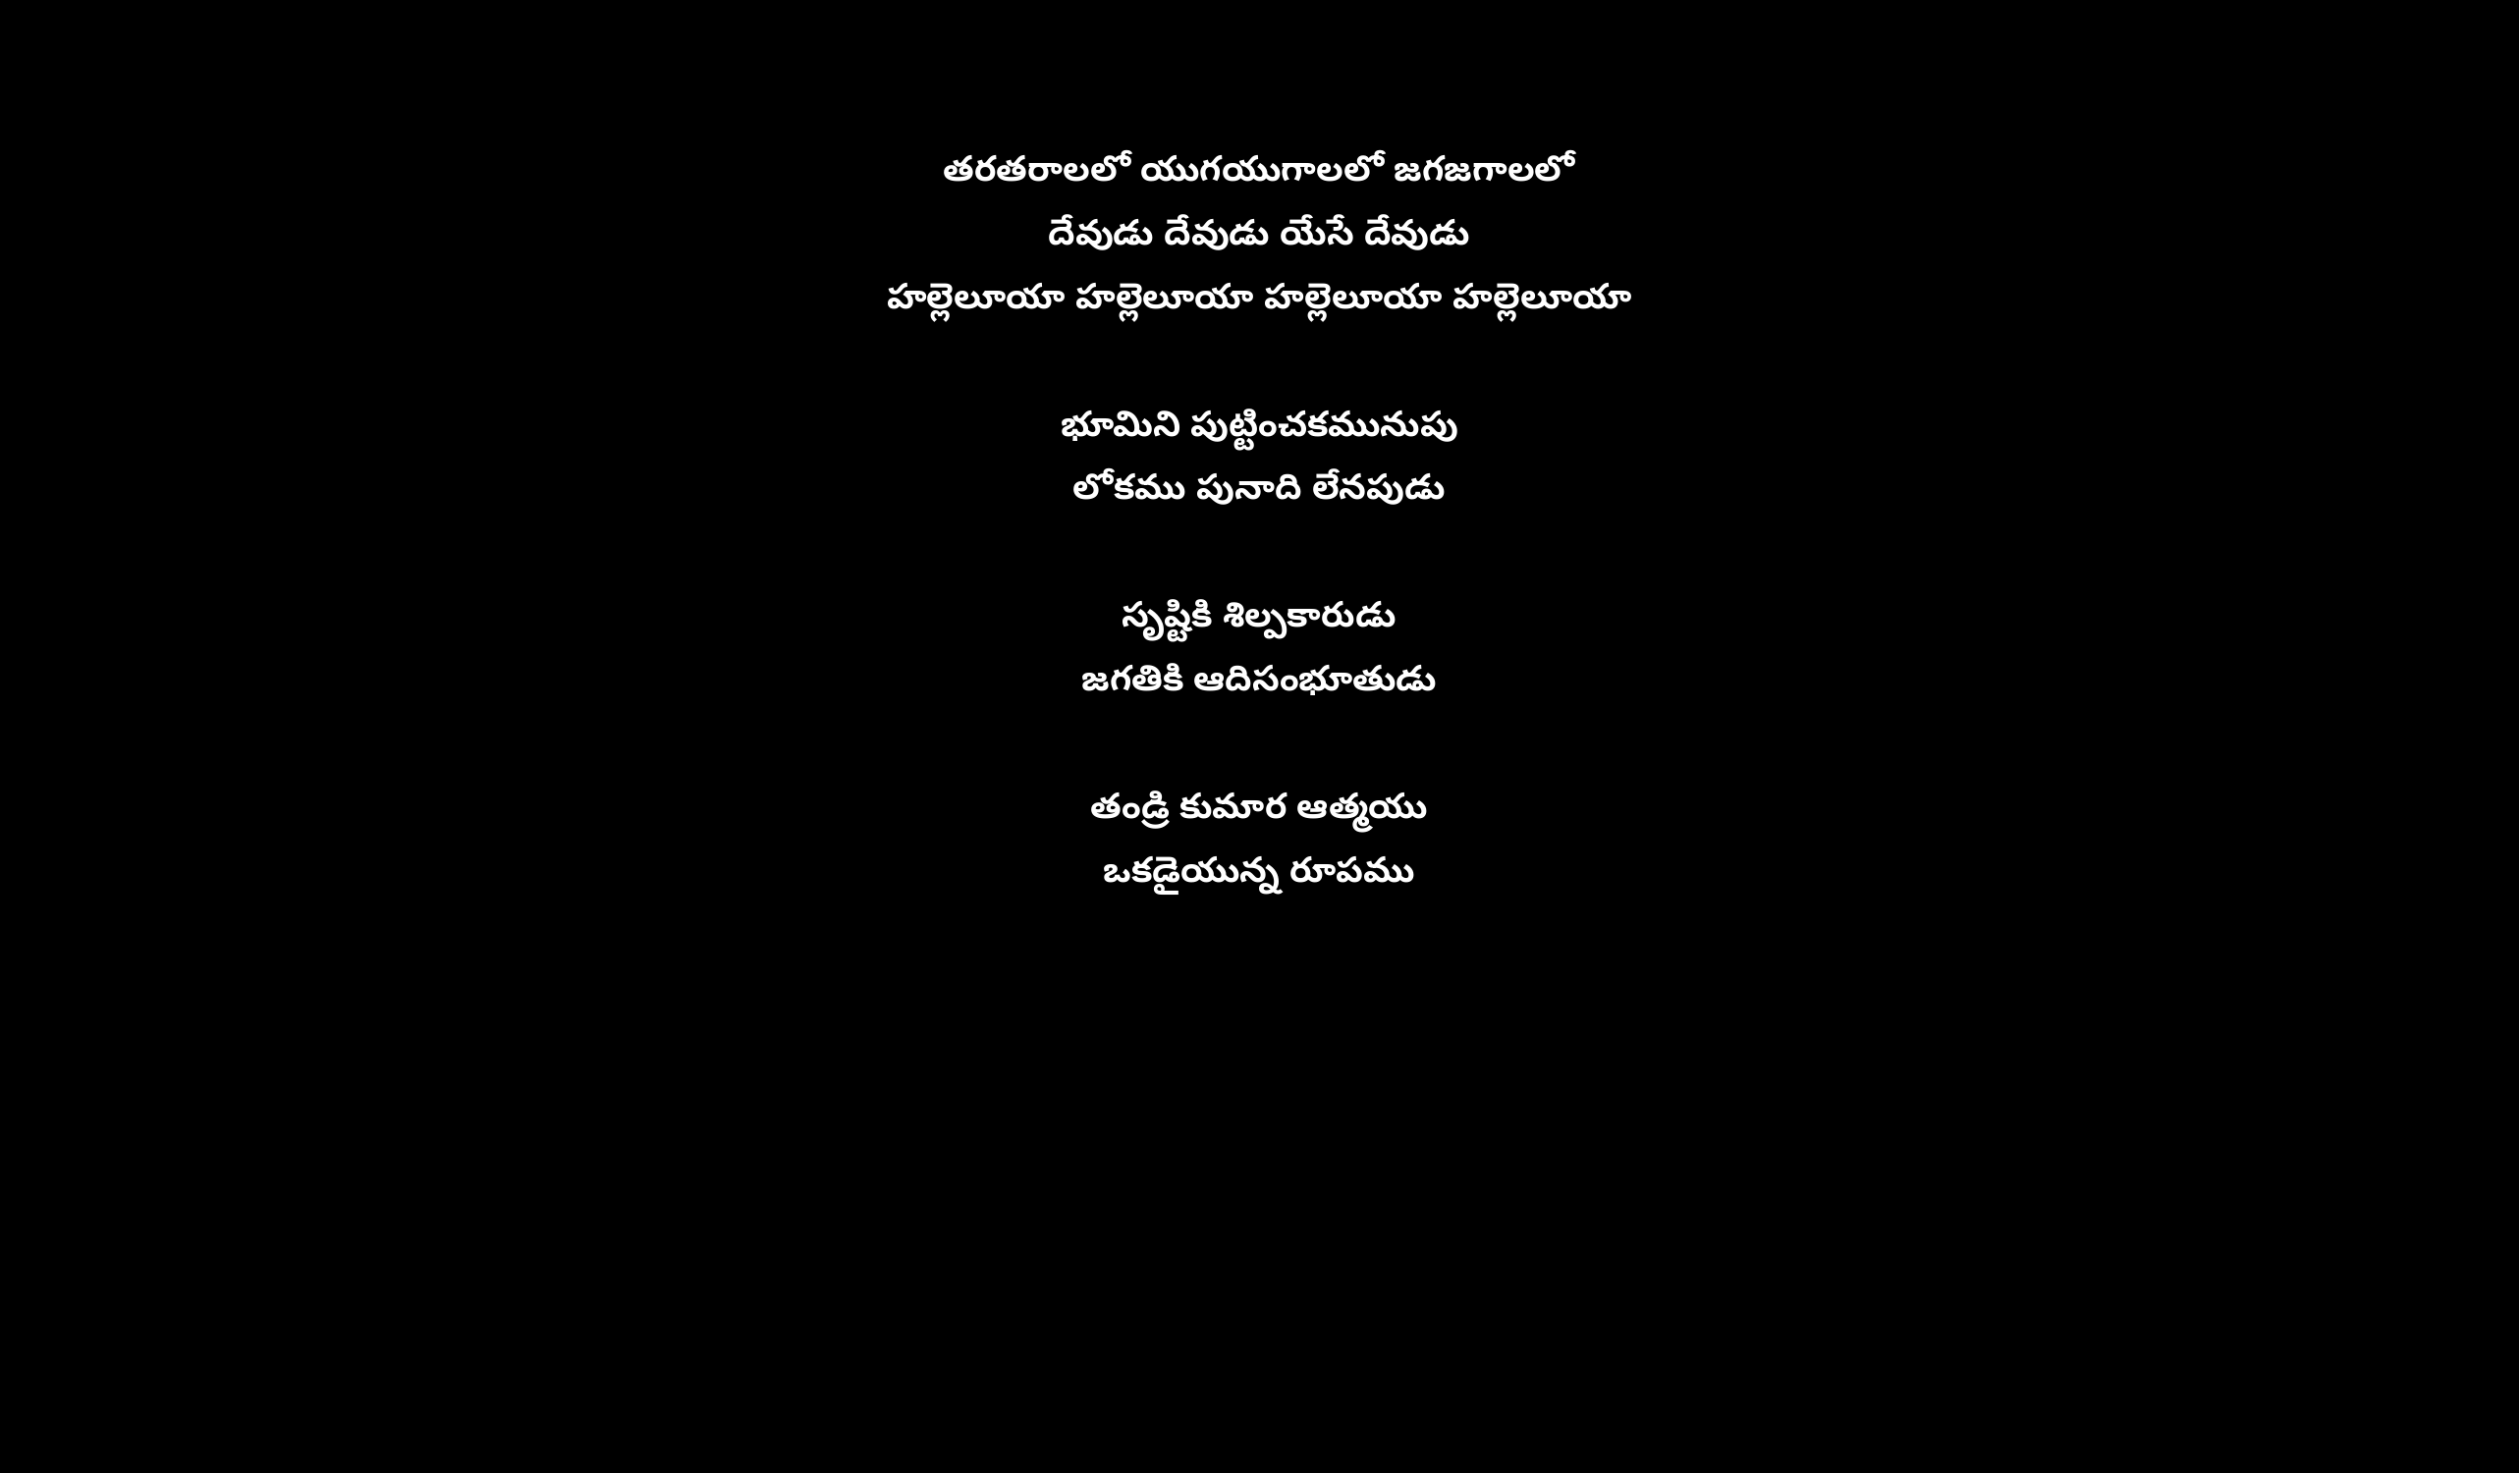

తరతరాలలో యుగయుగాలలో జగజగాలలో
దేవుడు దేవుడు యేసే దేవుడు
హల్లెలూయా హల్లెలూయా హల్లెలూయా హల్లెలూయా

భూమిని పుట్టించకమునుపు
లోకము పునాది లేనపుడు

సృష్టికి శిల్పకారుడు
జగతికి ఆదిసంభూతుడు

తండ్రి కుమార ఆత్మయు
ఒకడైయున్న రూపము